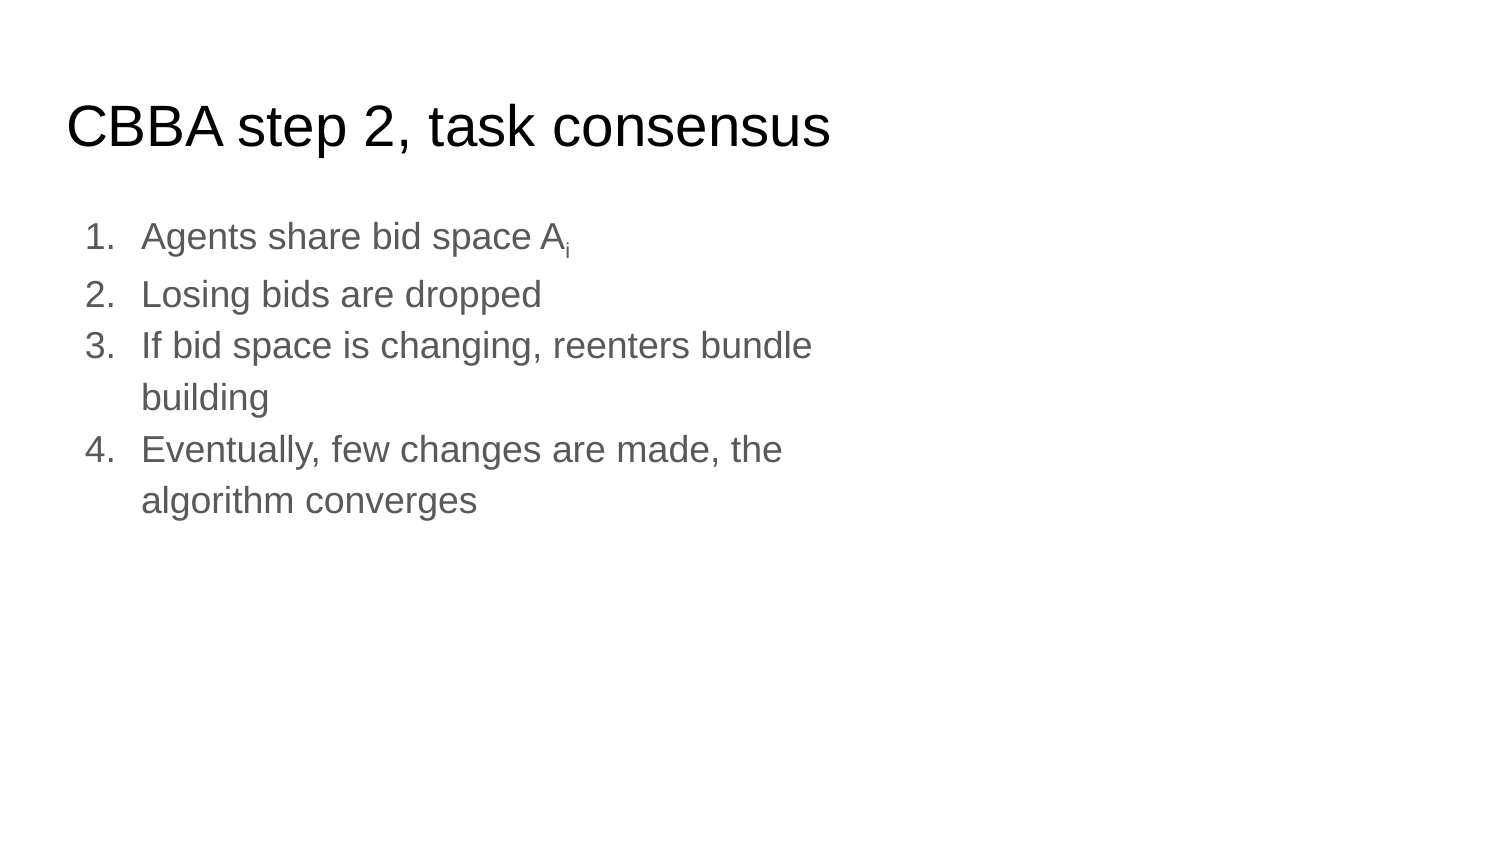

# CBBA step 2, task consensus

Agents share bid space Ai
Losing bids are dropped
If bid space is changing, reenters bundle building
Eventually, few changes are made, the algorithm converges